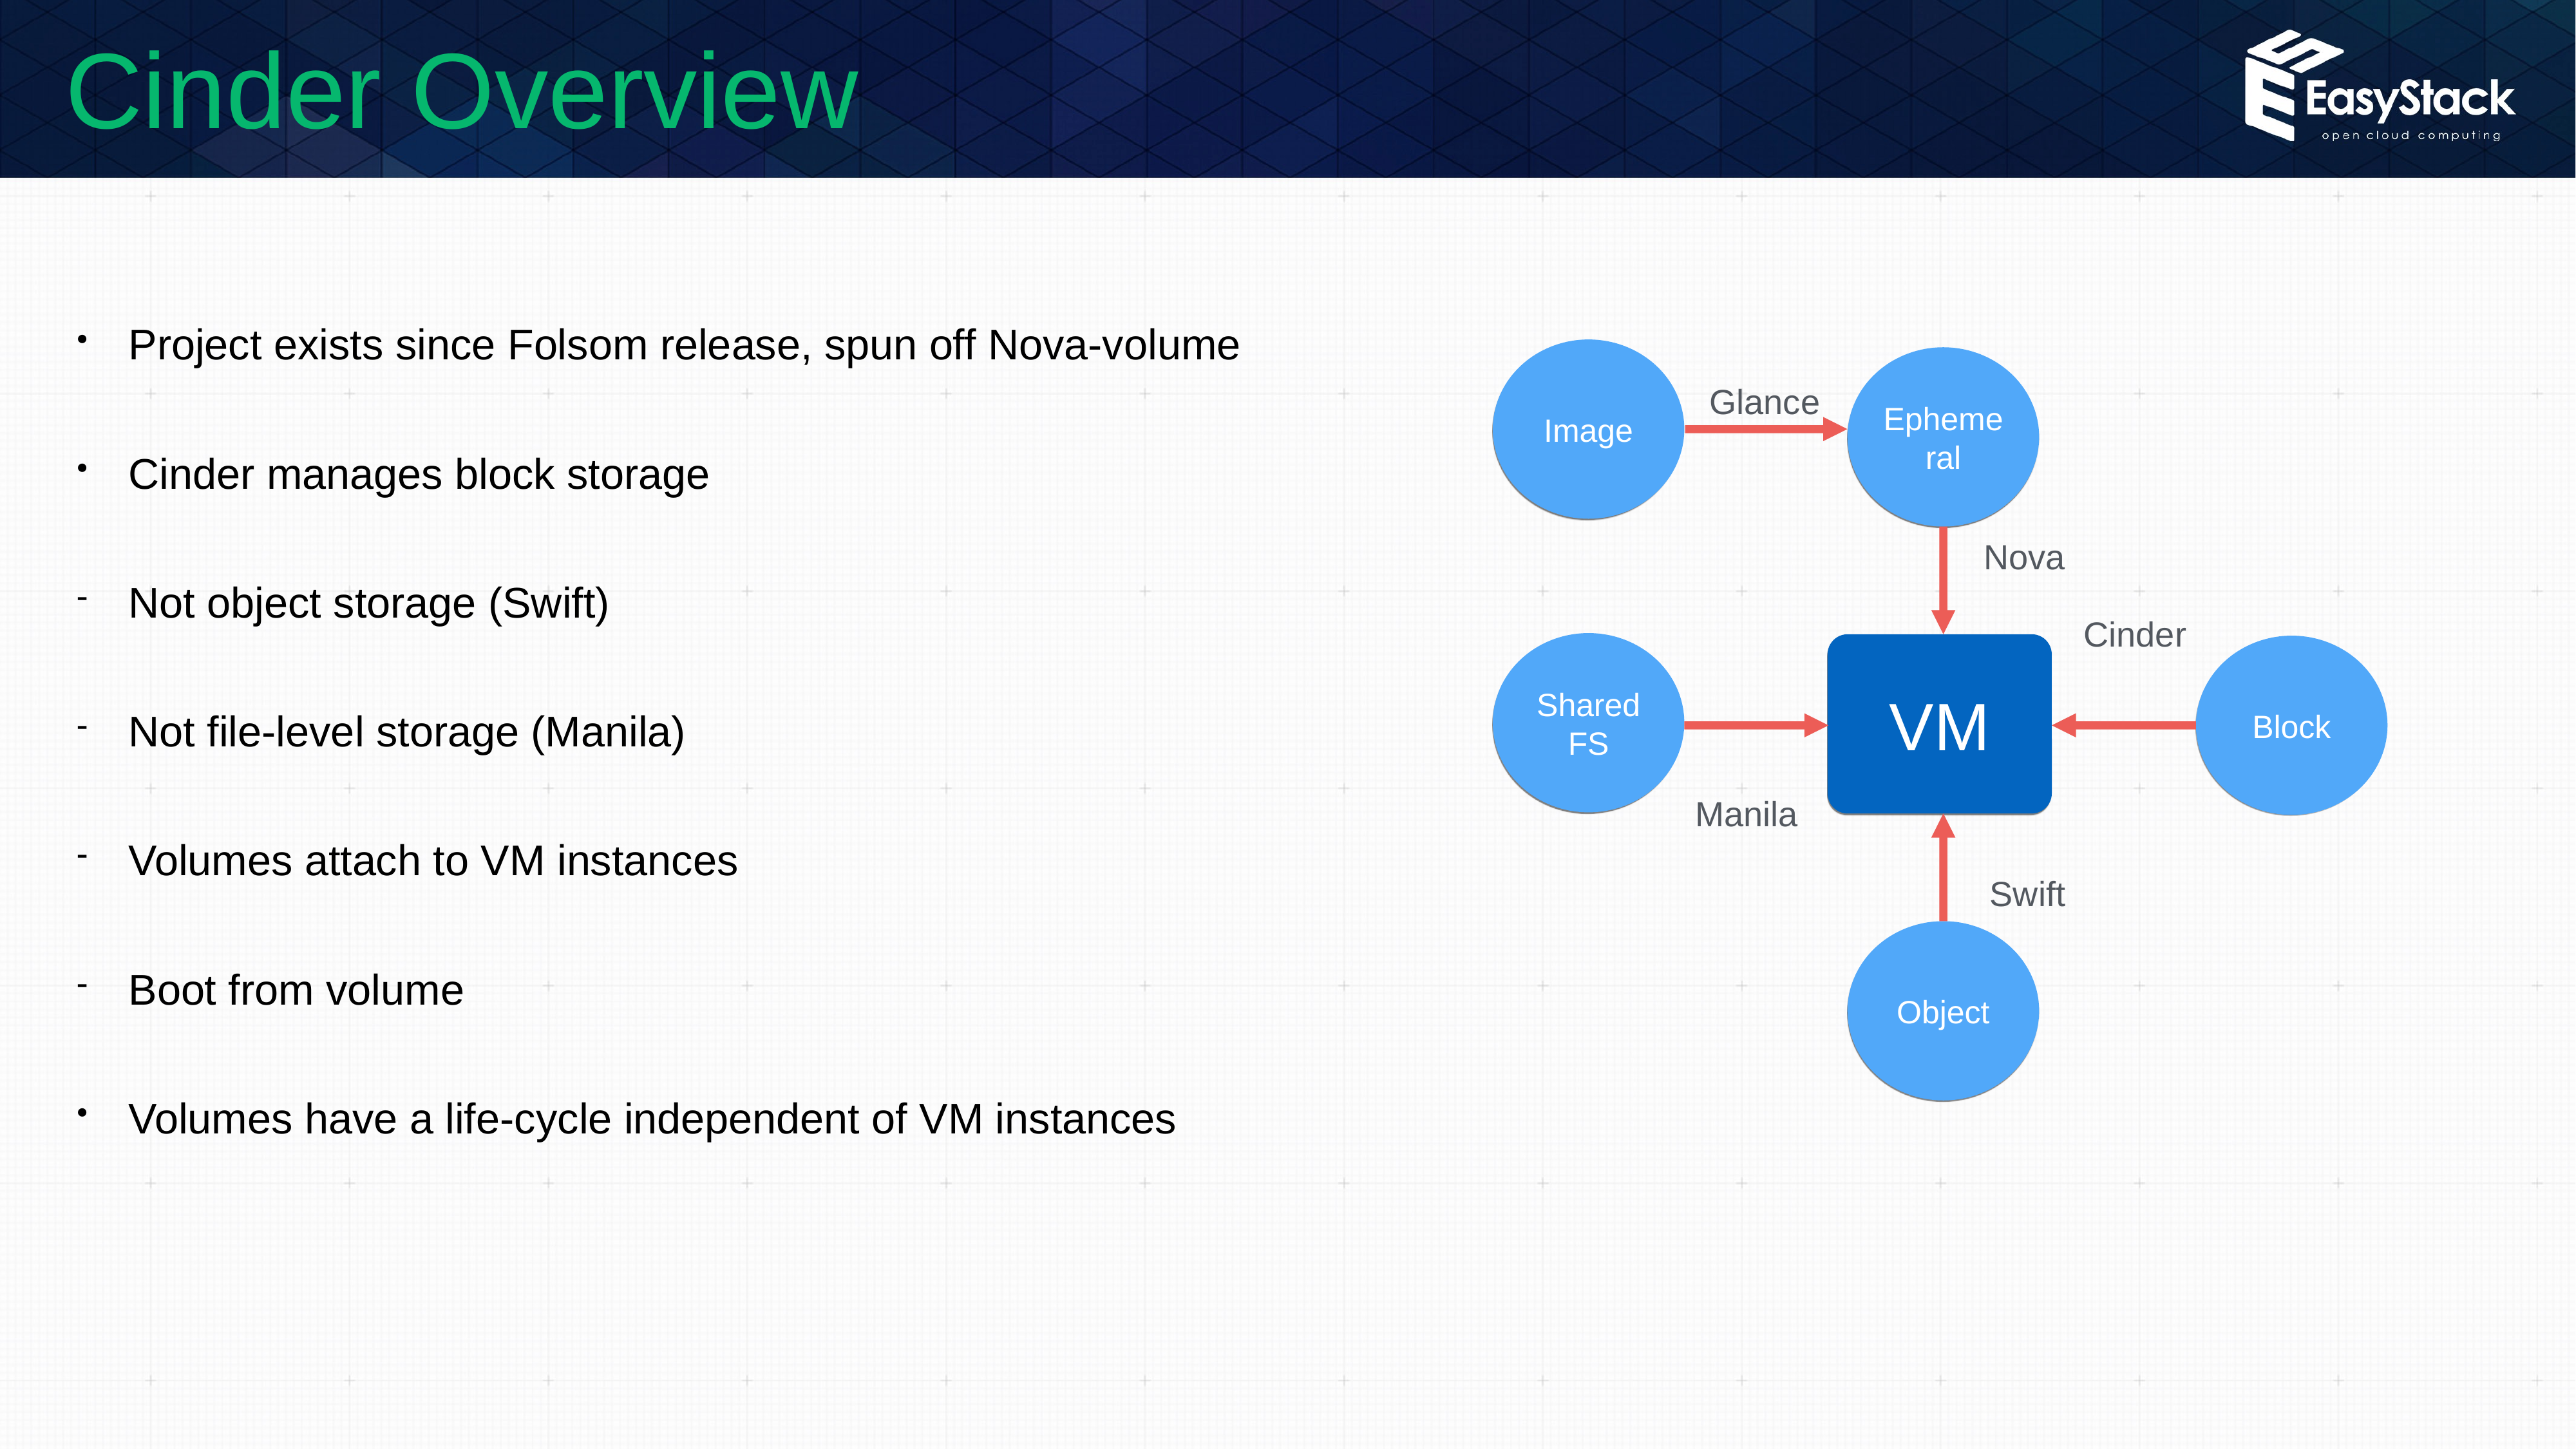

# Cinder Overview
Project exists since Folsom release, spun off Nova-volume
Cinder manages block storage
Not object storage (Swift)
Not file-level storage (Manila)
Volumes attach to VM instances
Boot from volume
Volumes have a life-cycle independent of VM instances
Image
Ephemeral
Glance

Nova
Cinder
Shared
FS
VM
Block

Manila

Swift
Object